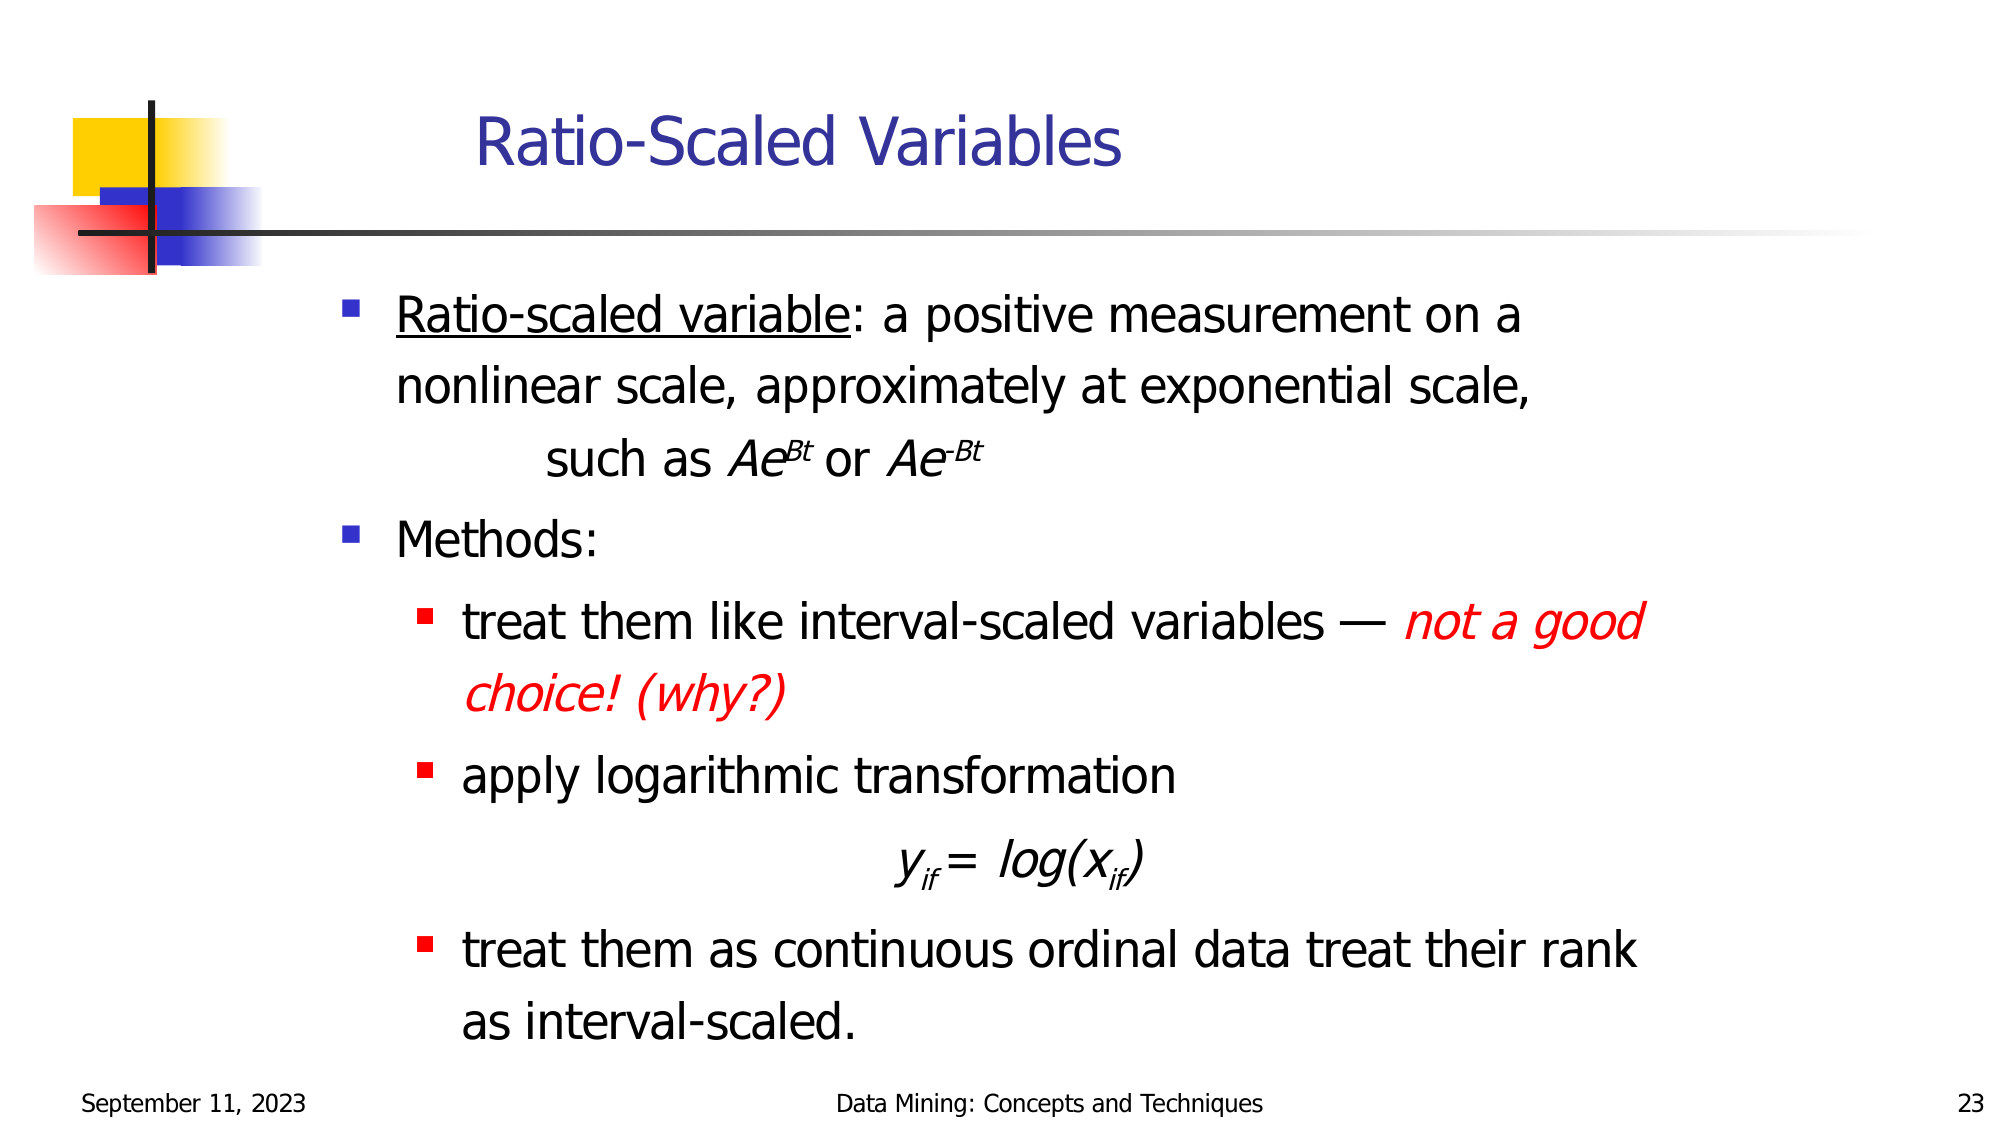

# Ratio-Scaled Variables
Ratio-scaled variable: a positive measurement on a nonlinear scale, approximately at exponential scale, 		such as AeBt or Ae-Bt
Methods:
treat them like interval-scaled variables — not a good choice! (why?)
apply logarithmic transformation
yif = log(xif)
treat them as continuous ordinal data treat their rank as interval-scaled.
September 11, 2023
Data Mining: Concepts and Techniques
23